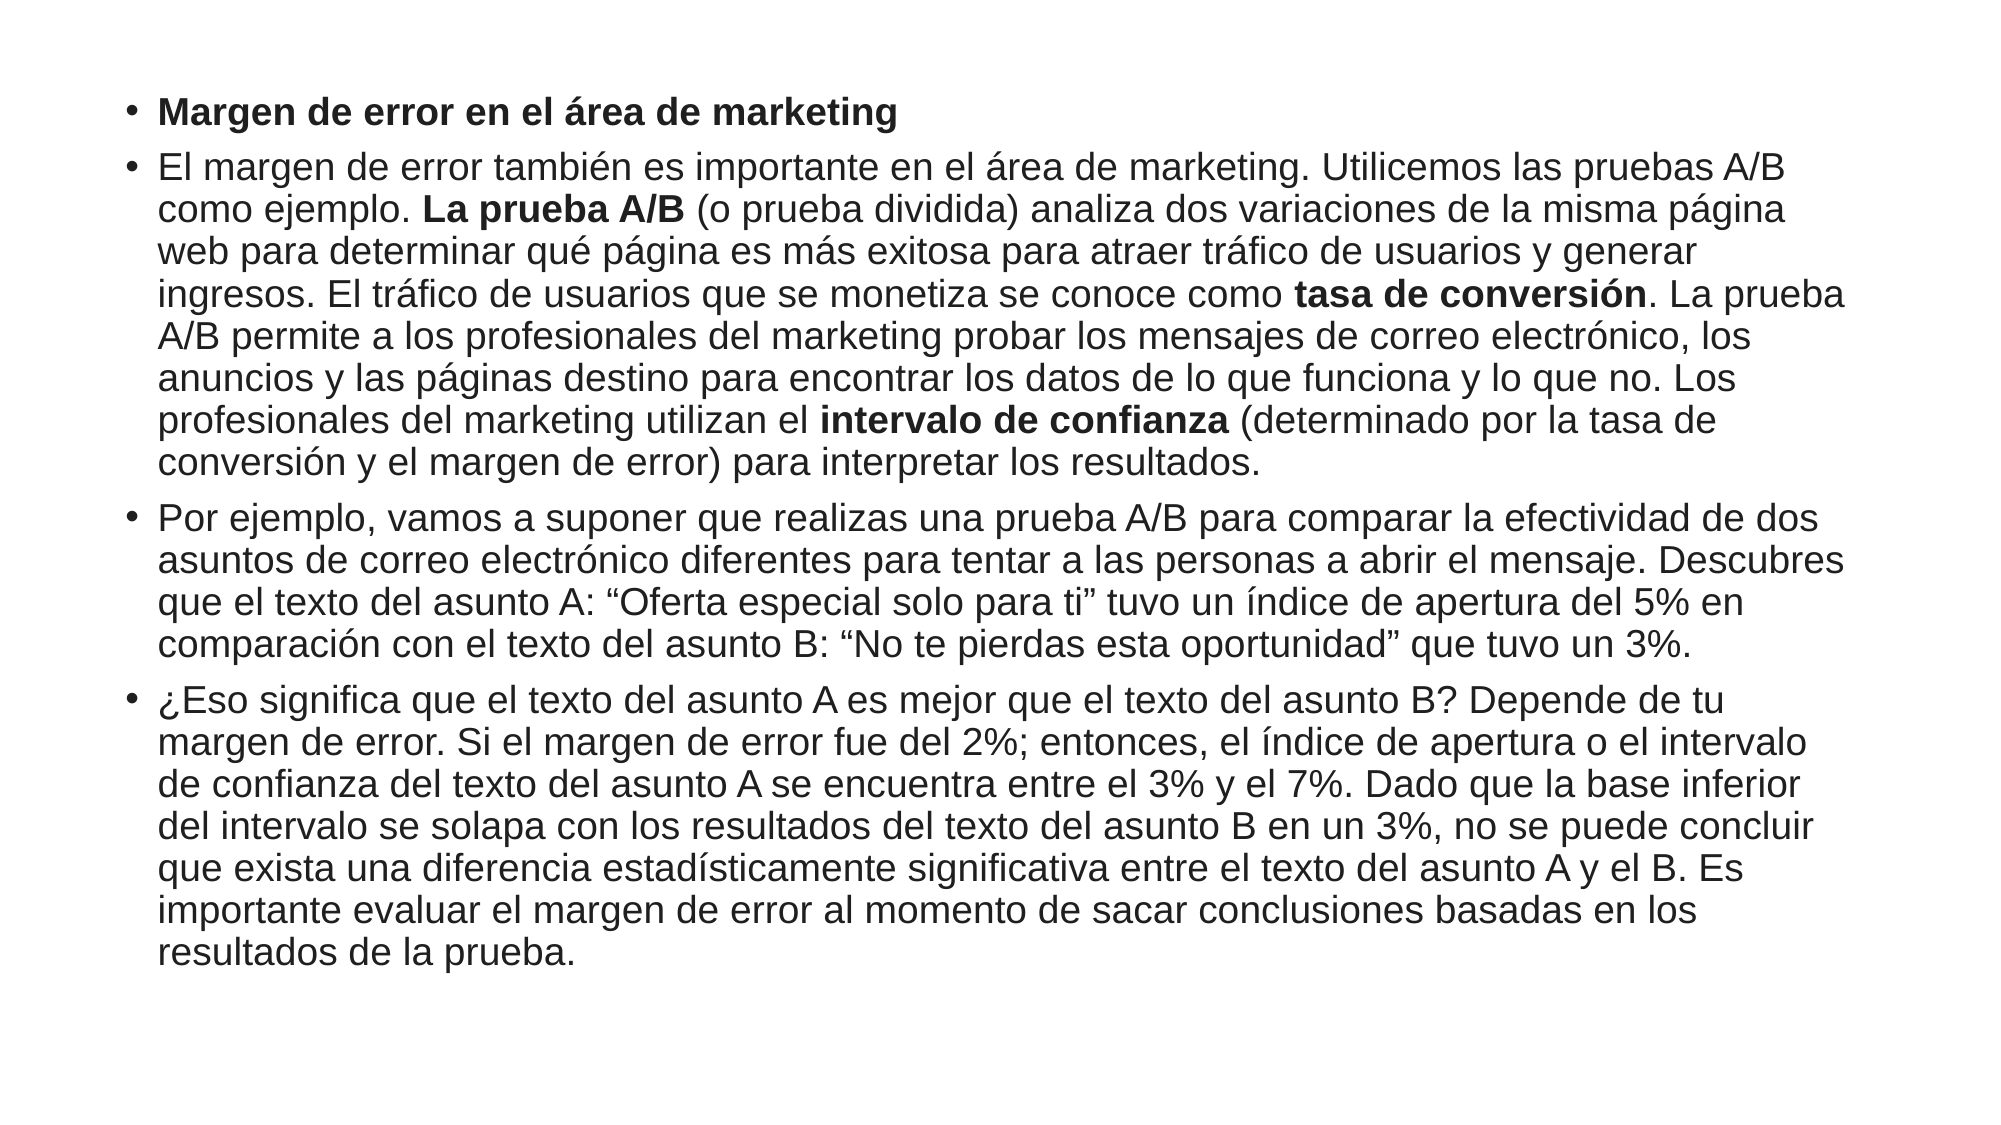

Margen de error en el área de marketing
El margen de error también es importante en el área de marketing. Utilicemos las pruebas A/B como ejemplo. La prueba A/B (o prueba dividida) analiza dos variaciones de la misma página web para determinar qué página es más exitosa para atraer tráfico de usuarios y generar ingresos. El tráfico de usuarios que se monetiza se conoce como tasa de conversión. La prueba A/B permite a los profesionales del marketing probar los mensajes de correo electrónico, los anuncios y las páginas destino para encontrar los datos de lo que funciona y lo que no. Los profesionales del marketing utilizan el intervalo de confianza (determinado por la tasa de conversión y el margen de error) para interpretar los resultados.
Por ejemplo, vamos a suponer que realizas una prueba A/B para comparar la efectividad de dos asuntos de correo electrónico diferentes para tentar a las personas a abrir el mensaje. Descubres que el texto del asunto A: “Oferta especial solo para ti” tuvo un índice de apertura del 5% en comparación con el texto del asunto B: “No te pierdas esta oportunidad” que tuvo un 3%.
¿Eso significa que el texto del asunto A es mejor que el texto del asunto B? Depende de tu margen de error. Si el margen de error fue del 2%; entonces, el índice de apertura o el intervalo de confianza del texto del asunto A se encuentra entre el 3% y el 7%. Dado que la base inferior del intervalo se solapa con los resultados del texto del asunto B en un 3%, no se puede concluir que exista una diferencia estadísticamente significativa entre el texto del asunto A y el B. Es importante evaluar el margen de error al momento de sacar conclusiones basadas en los resultados de la prueba.